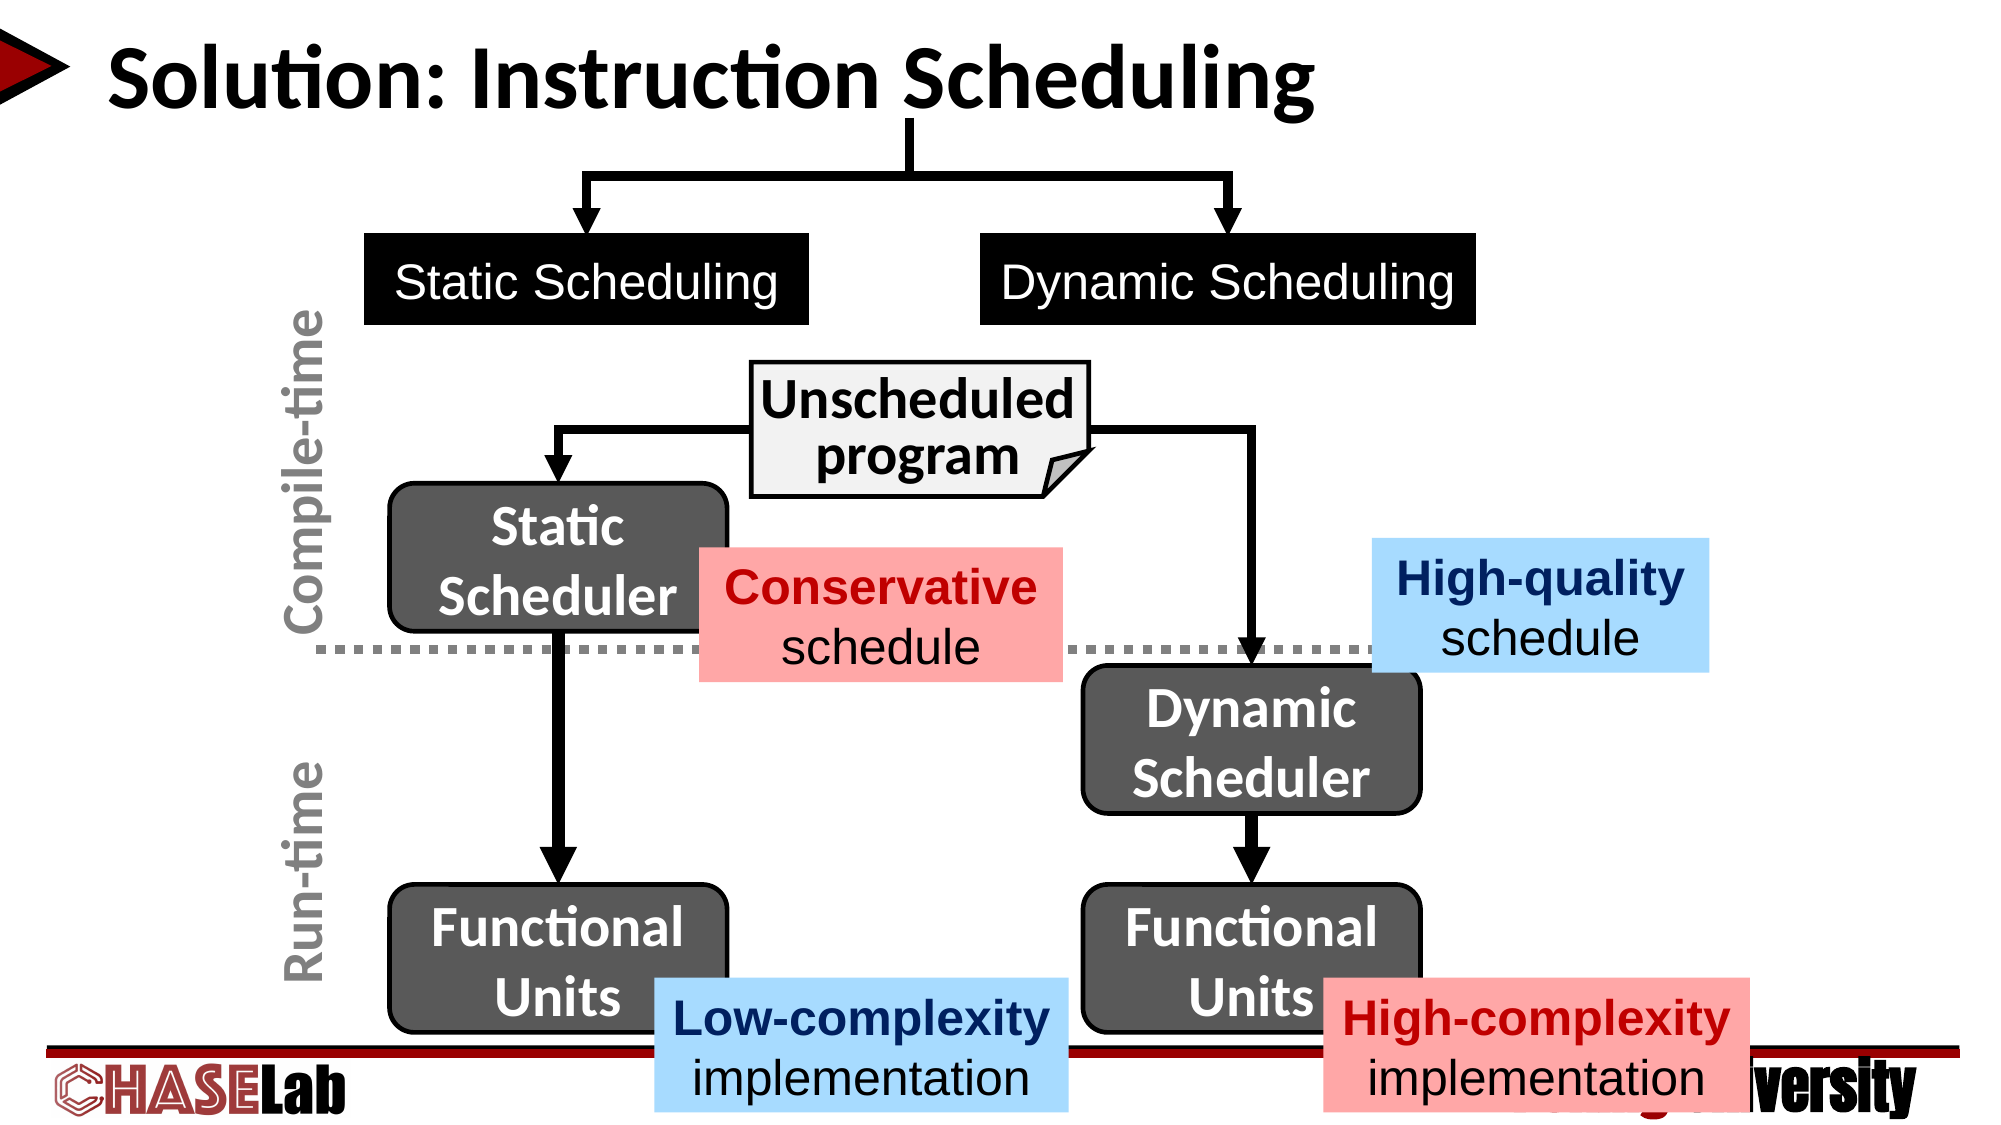

# Solution: Instruction Scheduling

Static Scheduling
Dynamic Scheduling

Unscheduled
program
Compile-time
Static
Scheduler
High-quality schedule
Conservative schedule
Dynamic
Scheduler
Run-time
Functional Units
Functional Units
Low-complexity implementation
High-complexity implementation